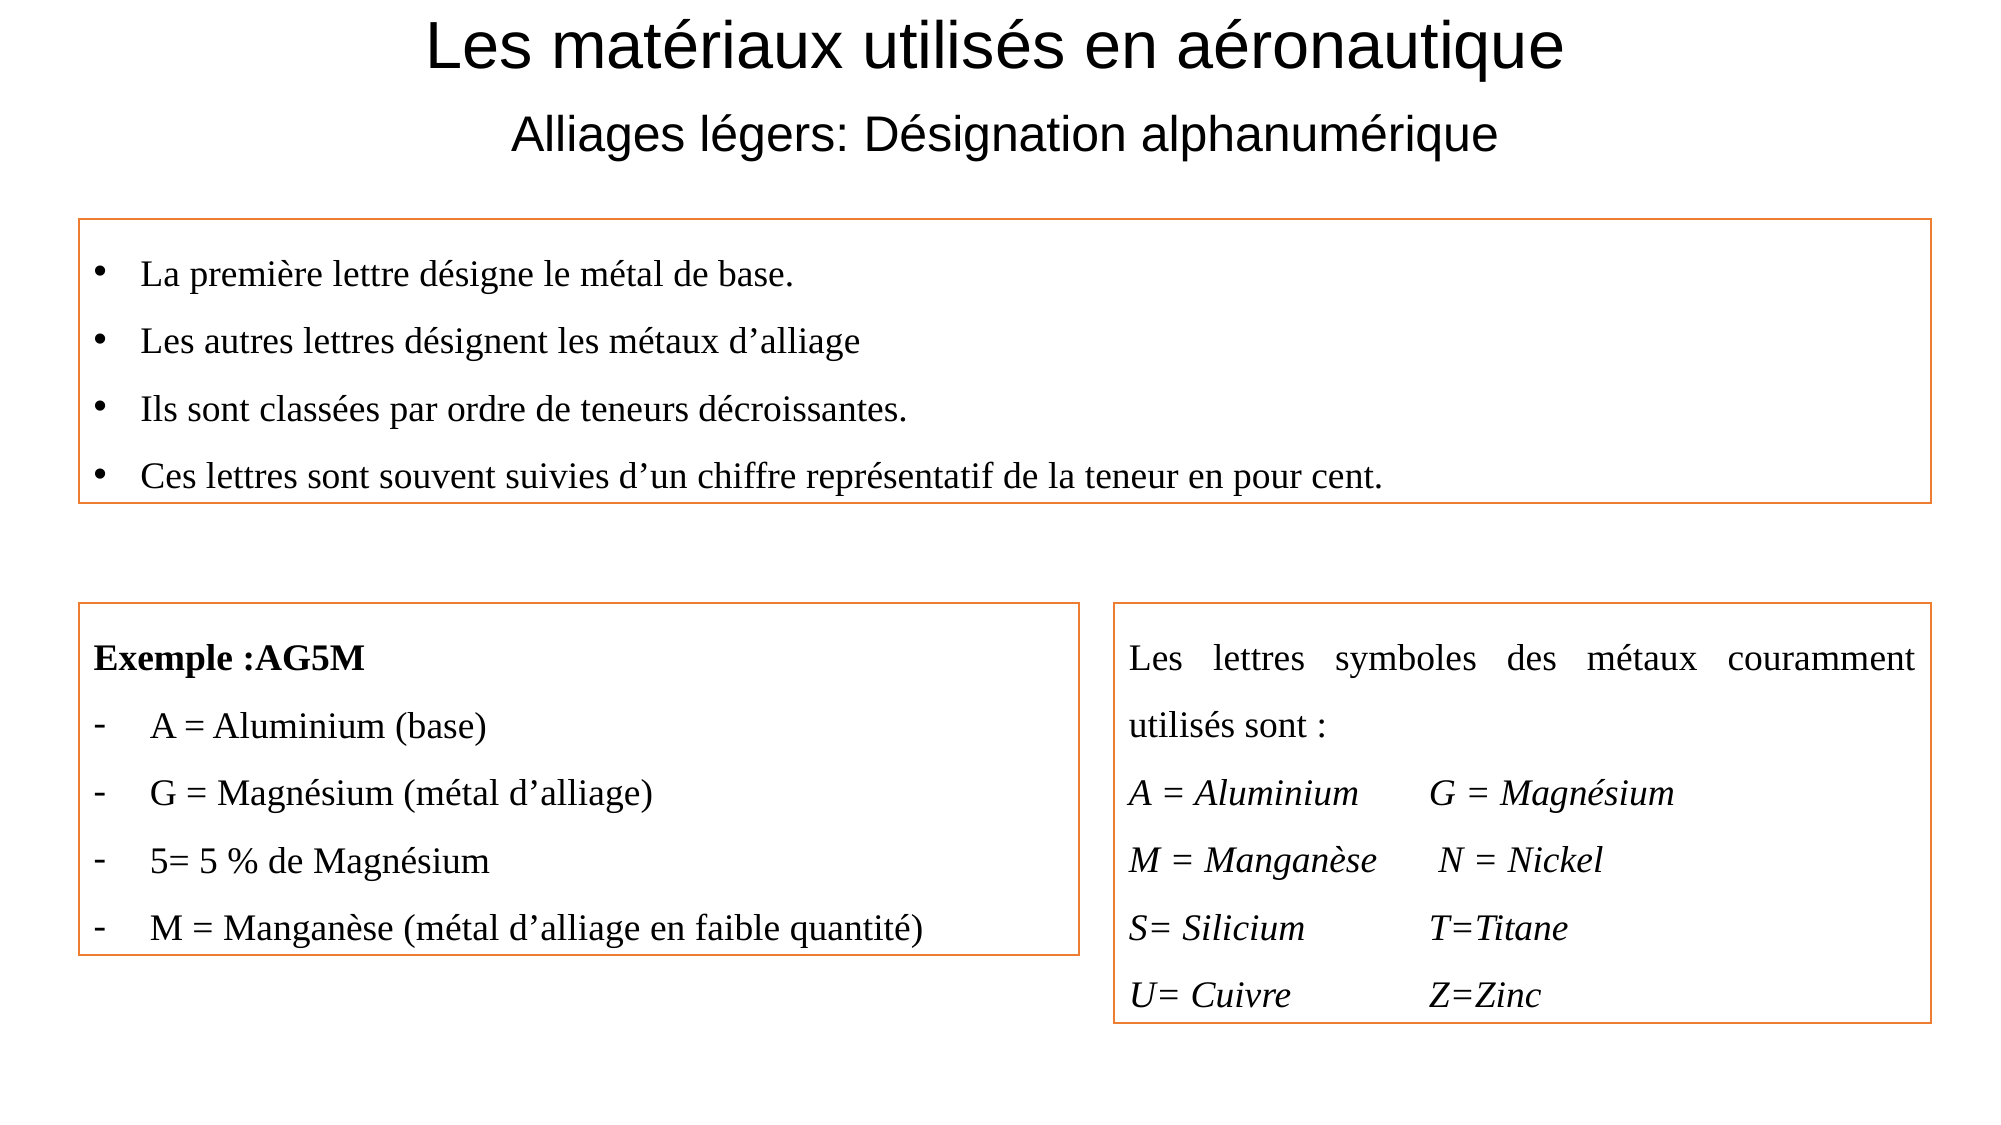

Les matériaux utilisés en aéronautique
# Alliages légers: Désignation alphanumérique
La première lettre désigne le métal de base.
Les autres lettres désignent les métaux d’alliage
Ils sont classées par ordre de teneurs décroissantes.
Ces lettres sont souvent suivies d’un chiffre représentatif de la teneur en pour cent.
Exemple :AG5M
A = Aluminium (base)
G = Magnésium (métal d’alliage)
5= 5 % de Magnésium
M = Manganèse (métal d’alliage en faible quantité)
Les lettres symboles des métaux couramment utilisés sont :
A = Aluminium 	G = Magnésium
M = Manganèse	 N = Nickel
S= Silicium 	T=Titane
U= Cuivre 	Z=Zinc